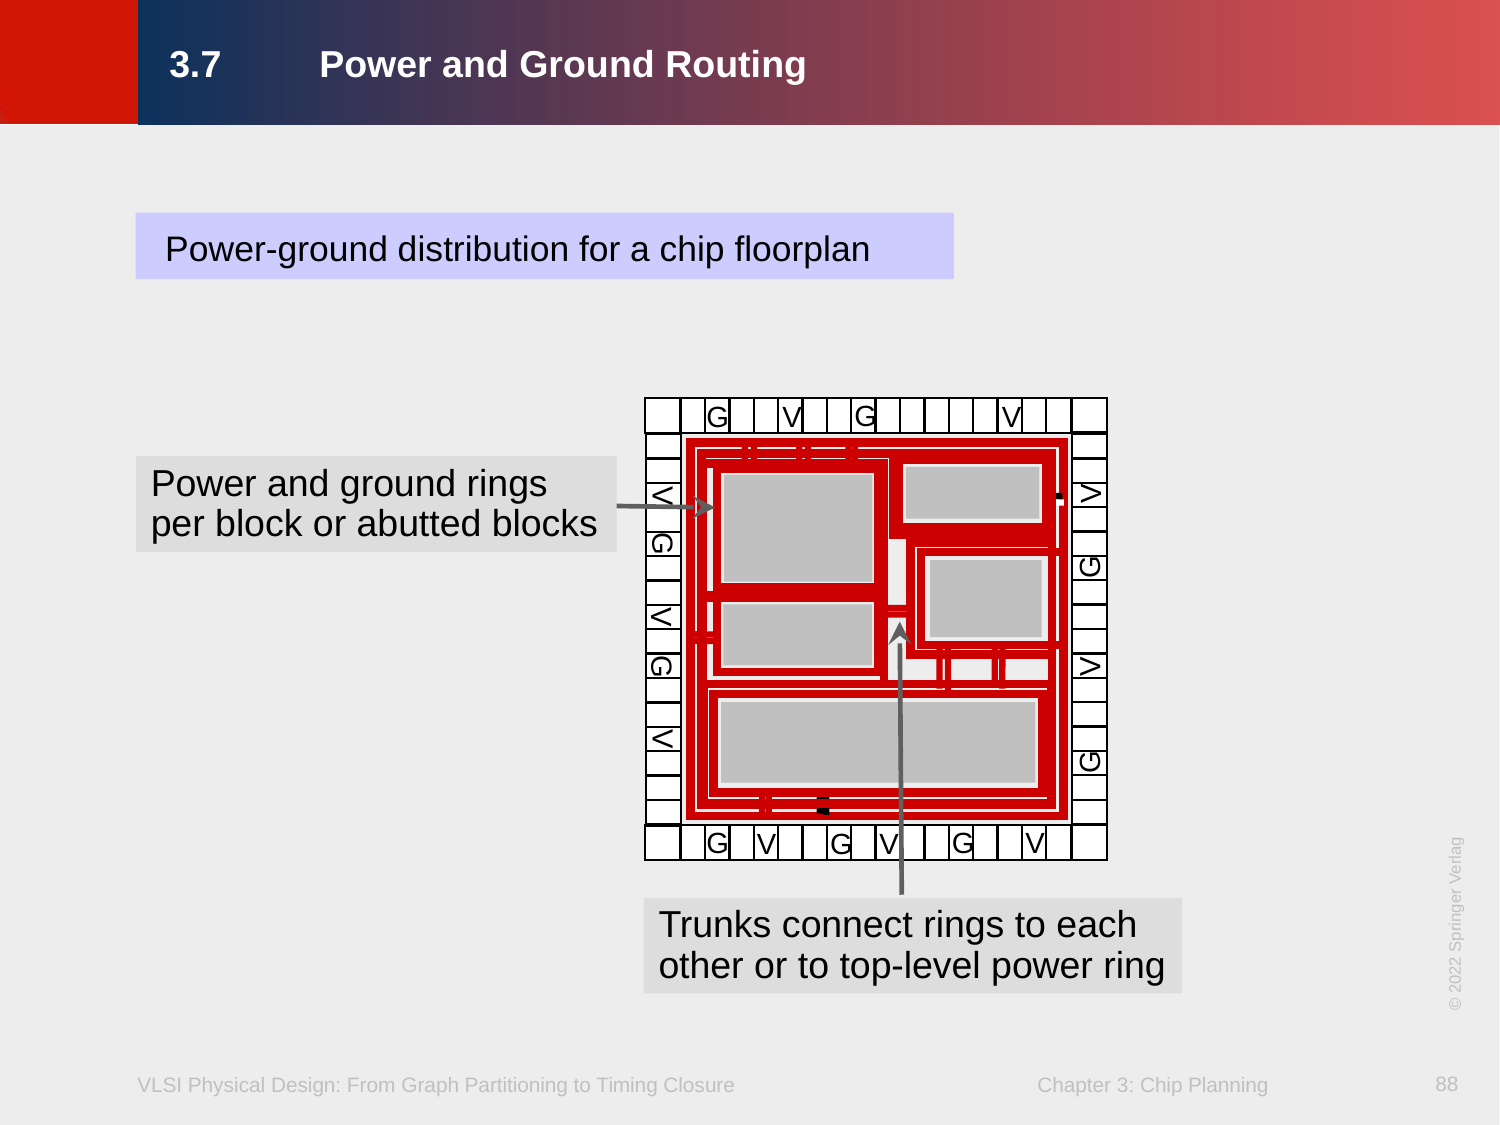

# 3.7	Power and Ground Routing
Power-ground distribution for a chip floorplan
G
G
V
V

Power and ground rings per block or abutted blocks

V
V

G

G

V

V
G

V
G

G
G
V
V
G
V
Trunks connect rings to each other or to top-level power ring
© 2022 Springer Verlag
88